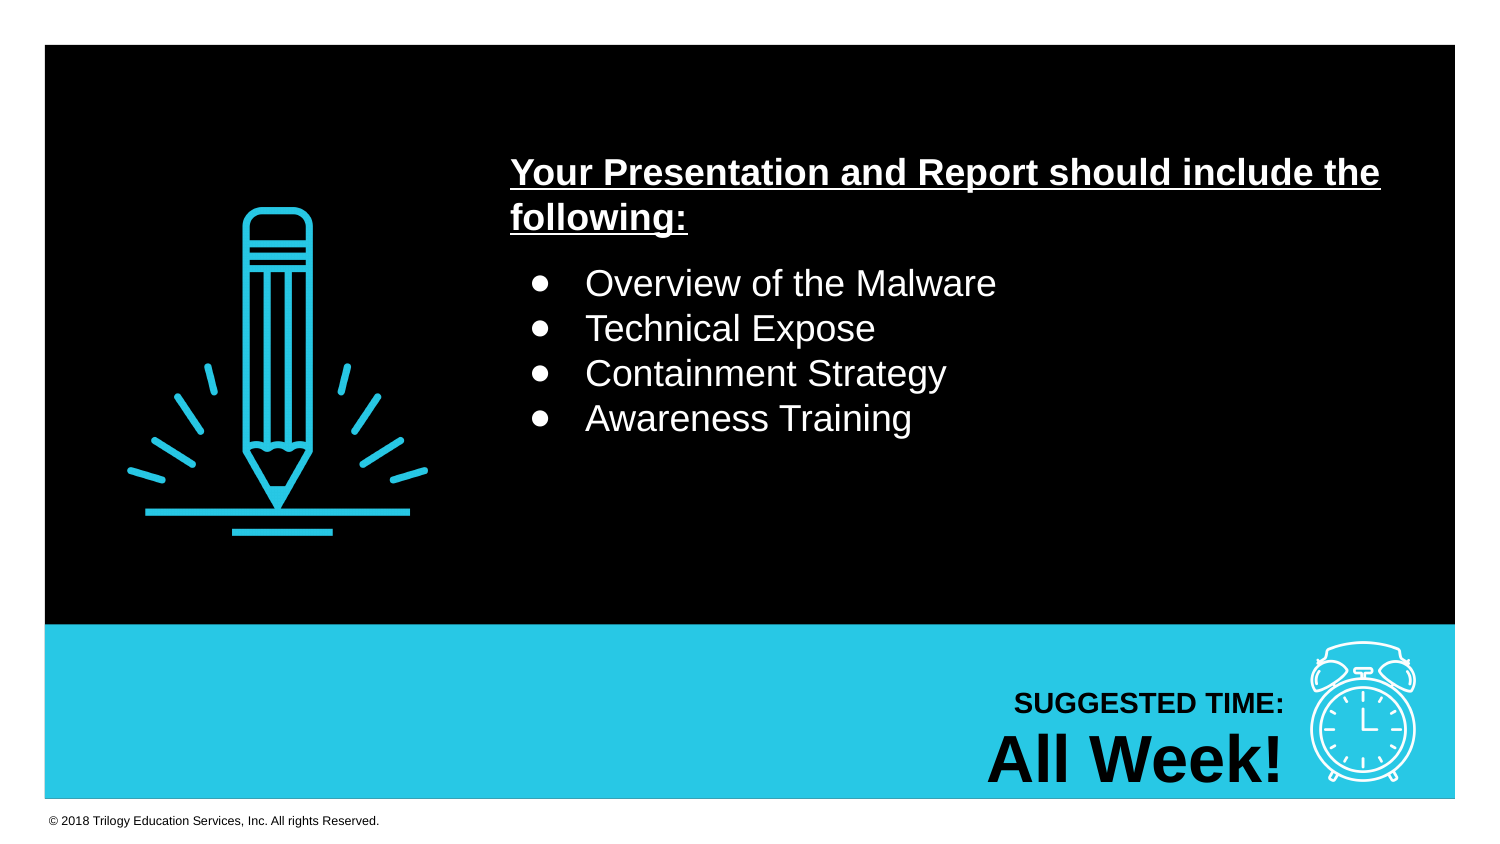

Your Presentation and Report should include the following:
Overview of the Malware
Technical Expose
Containment Strategy
Awareness Training

All Week!